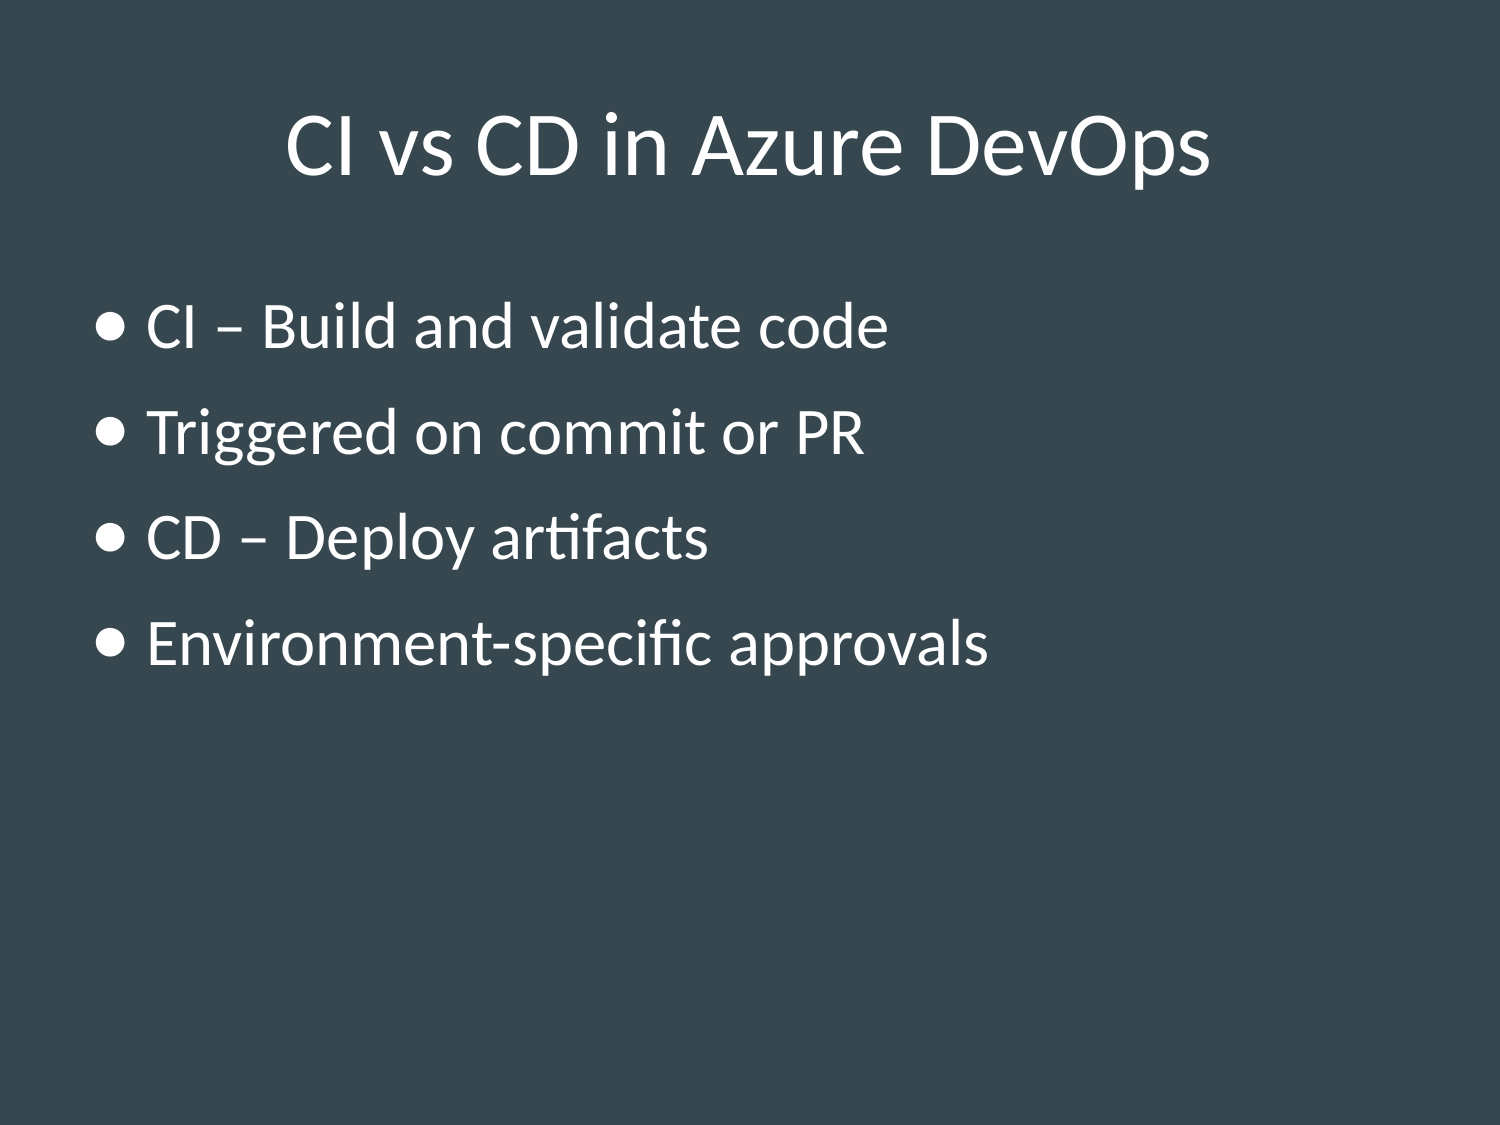

# CI vs CD in Azure DevOps
CI – Build and validate code
Triggered on commit or PR
CD – Deploy artifacts
Environment-specific approvals